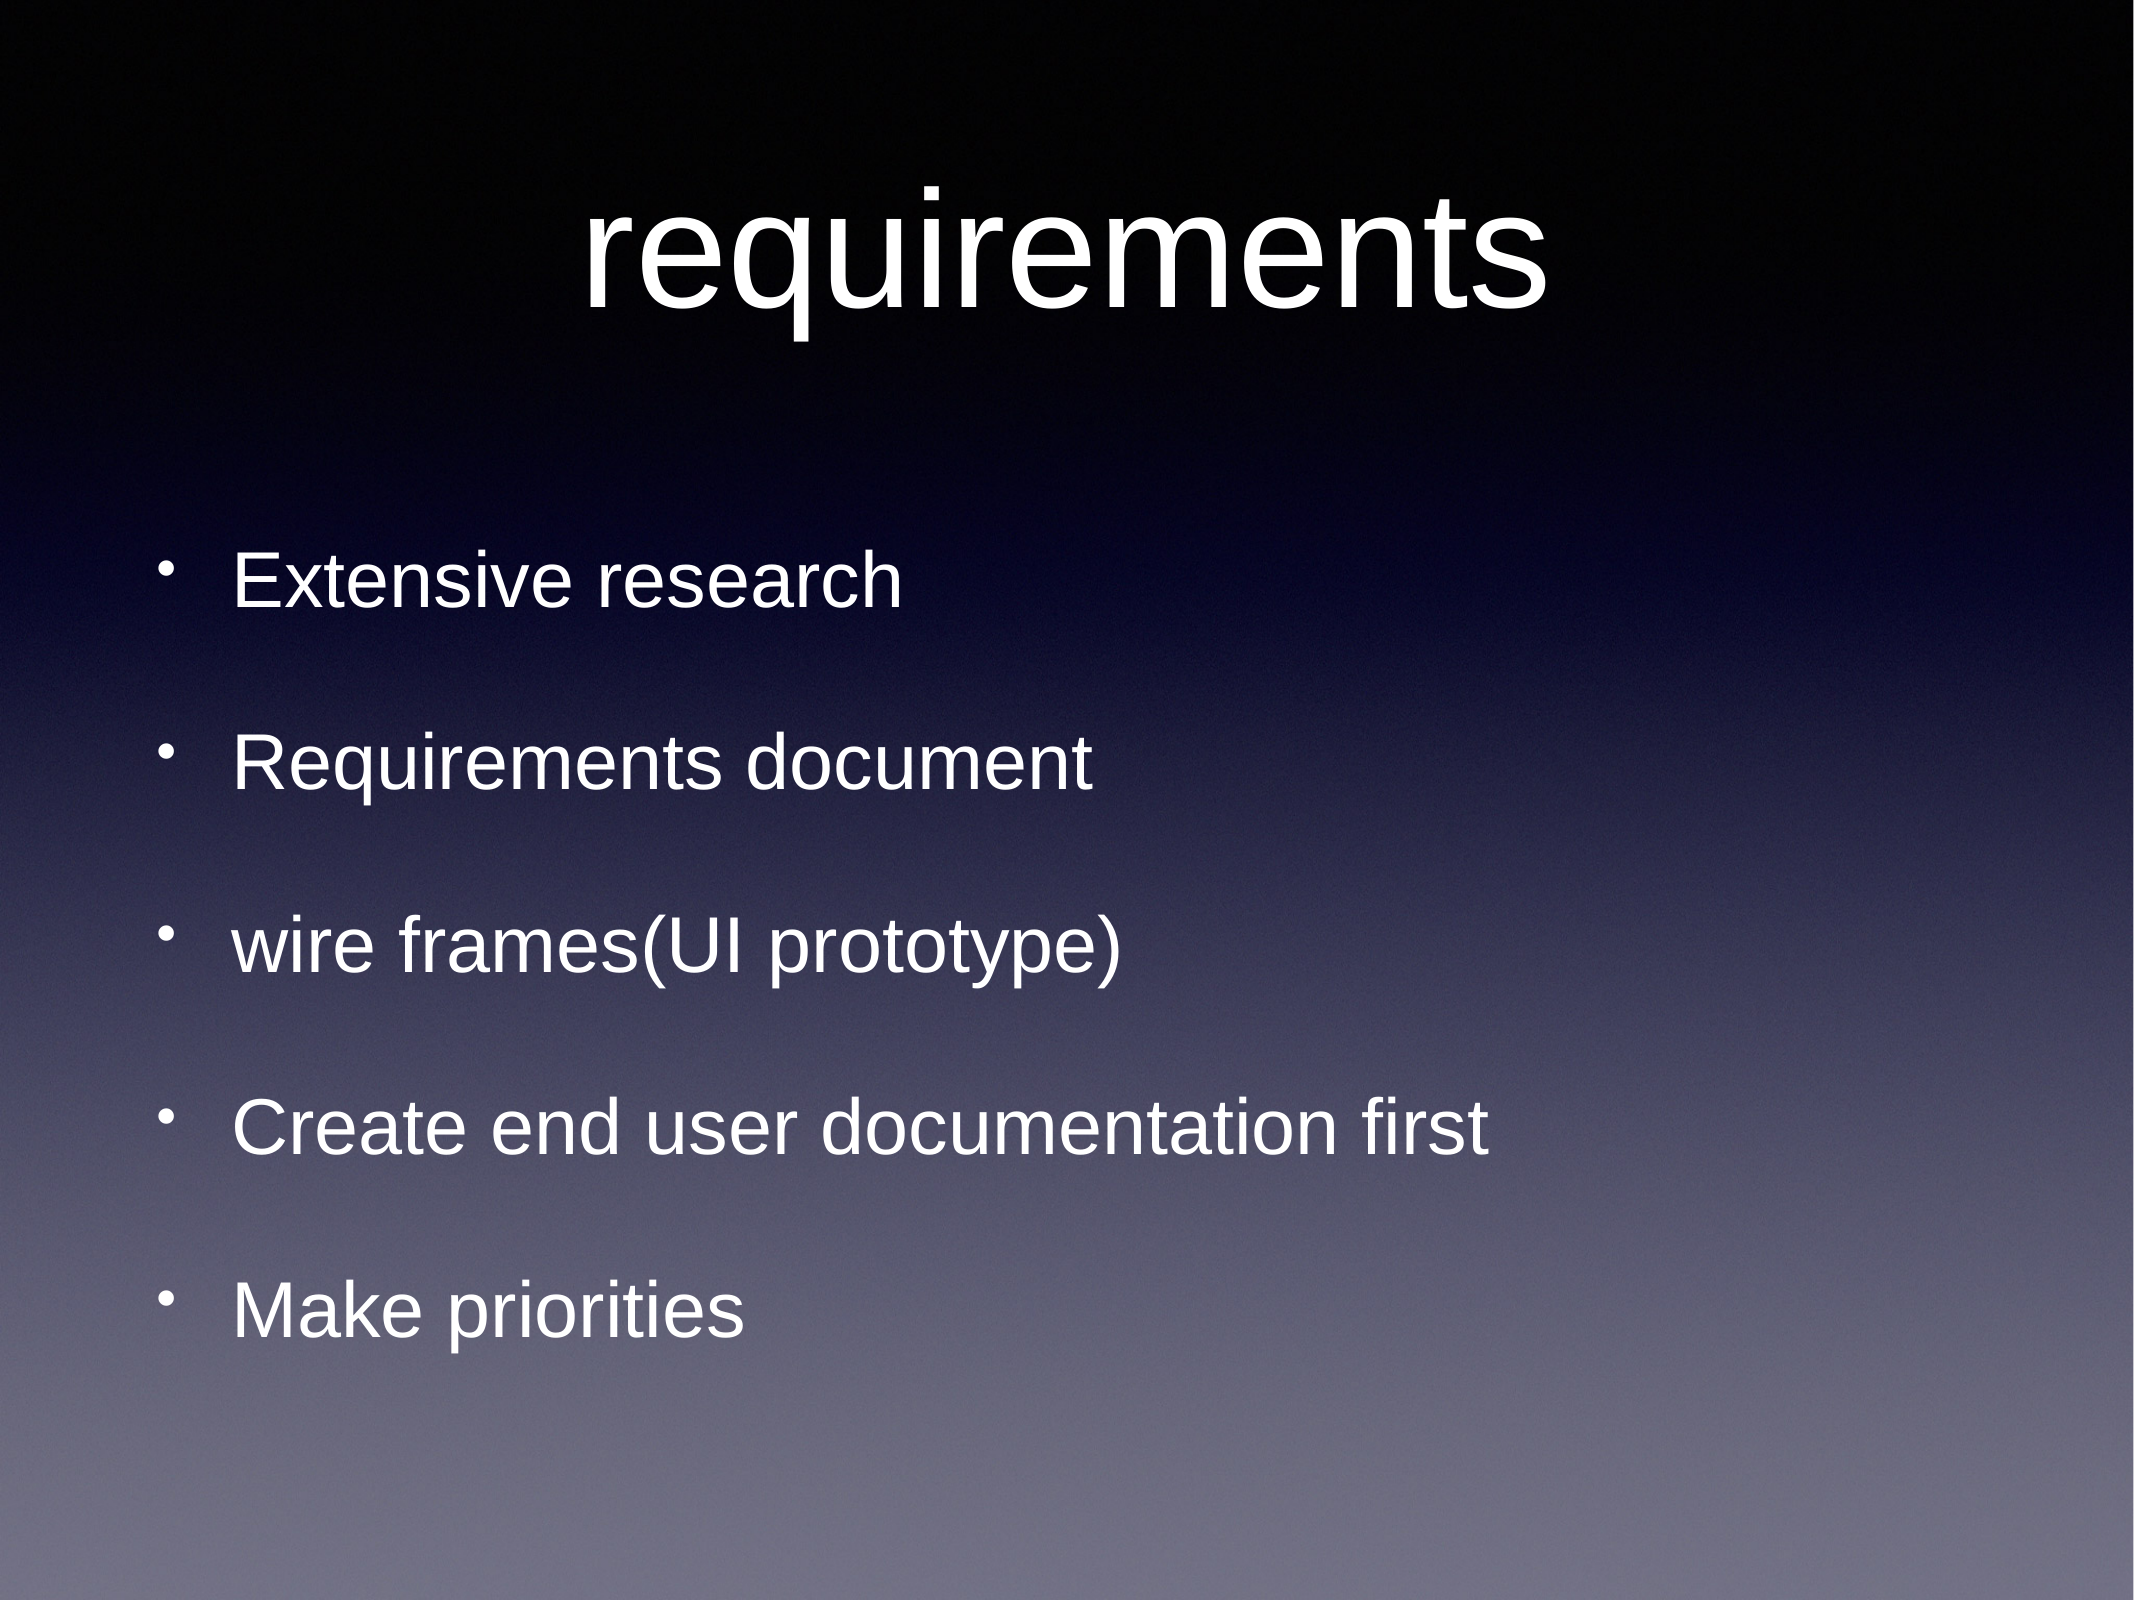

# requirements
Extensive research
Requirements document
wire frames(UI prototype)
Create end user documentation first
Make priorities